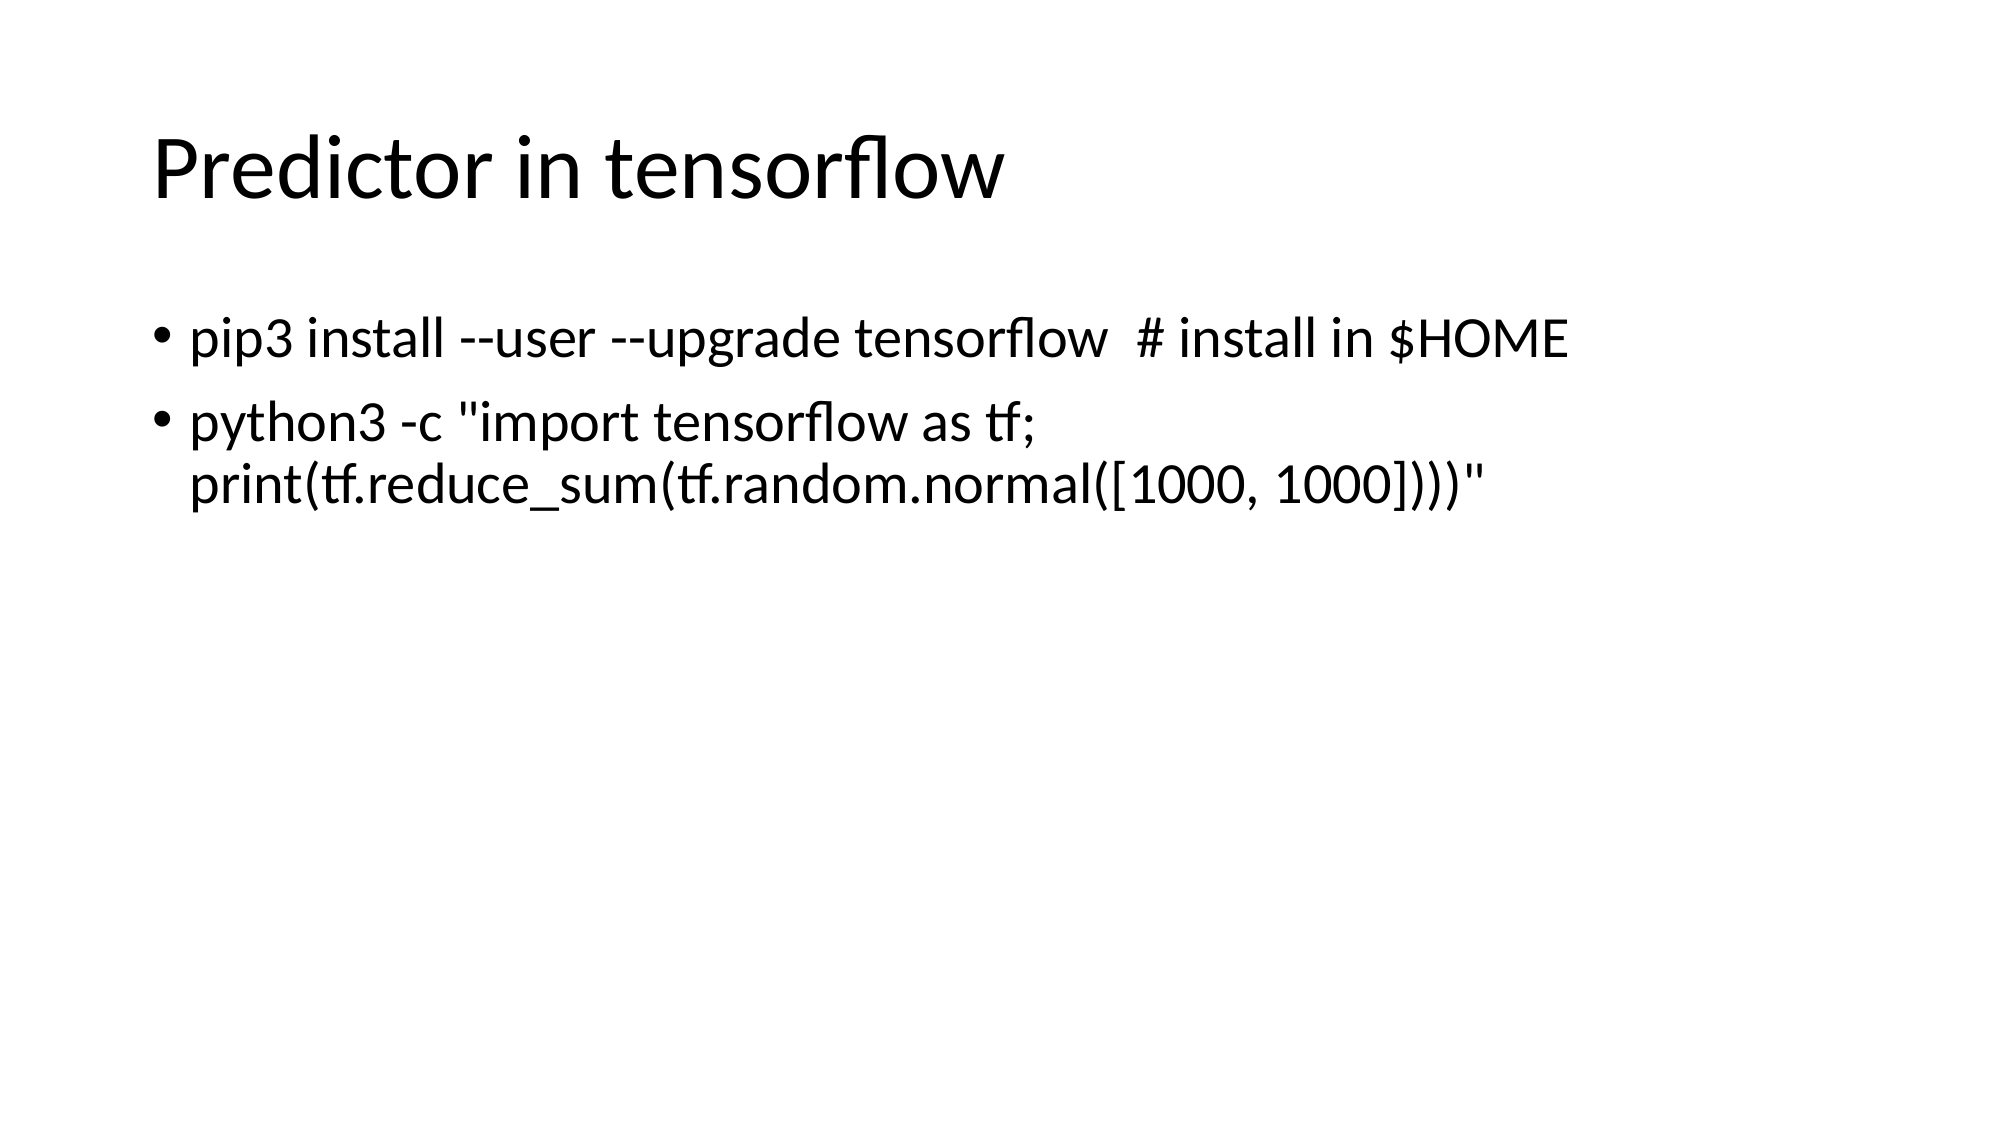

# Predictor in tensorflow
pip3 install --user --upgrade tensorflow  # install in $HOME
python3 -c "import tensorflow as tf; print(tf.reduce_sum(tf.random.normal([1000, 1000])))"